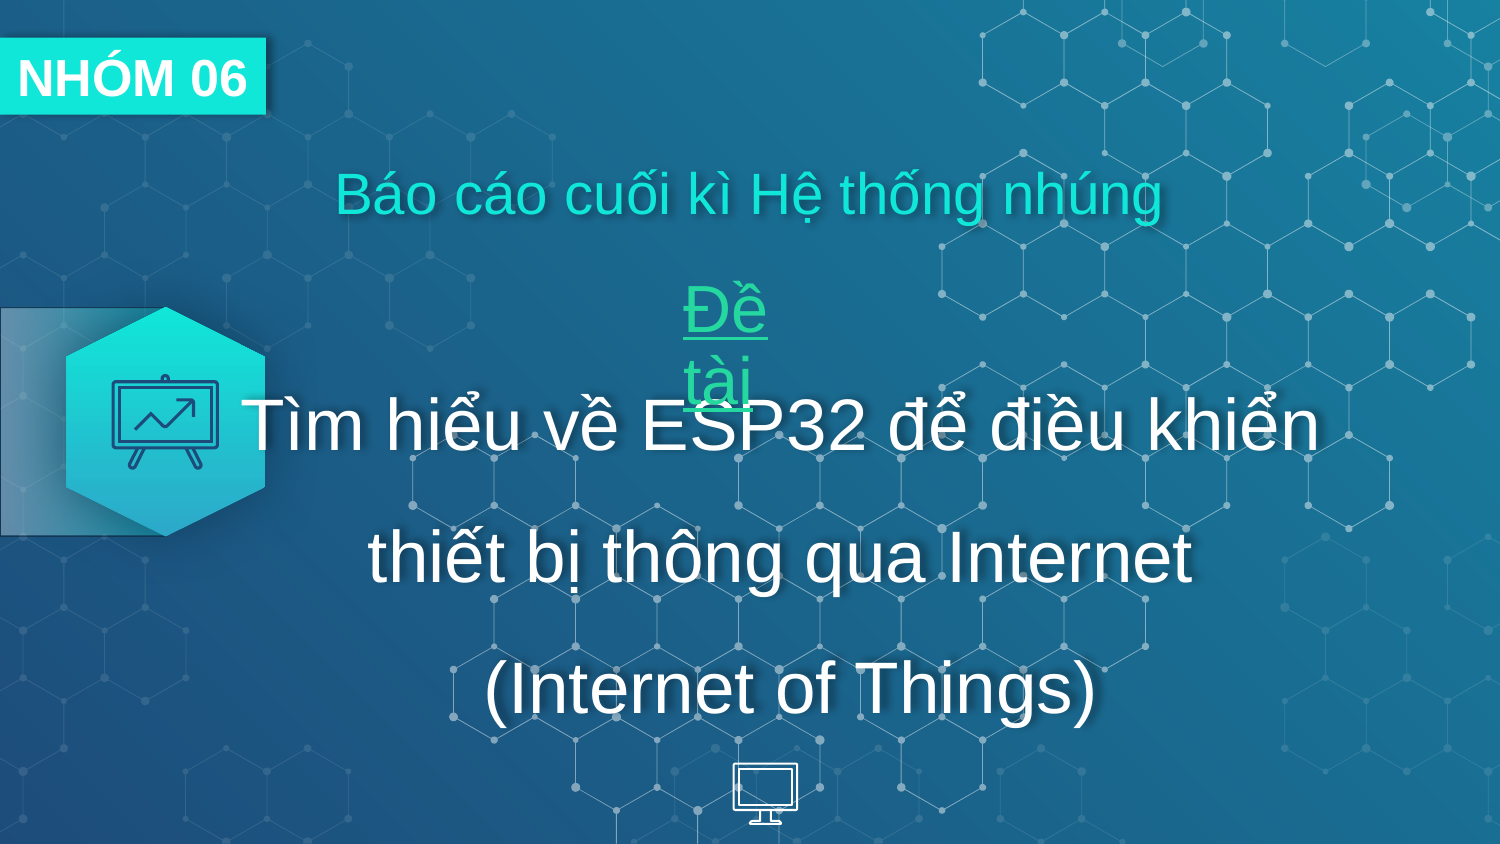

NHÓM 06
Báo cáo cuối kì Hệ thống nhúng
Đề tài

# Tìm hiểu về ESP32 để điều khiển thiết bị thông qua Internet (Internet of Things)